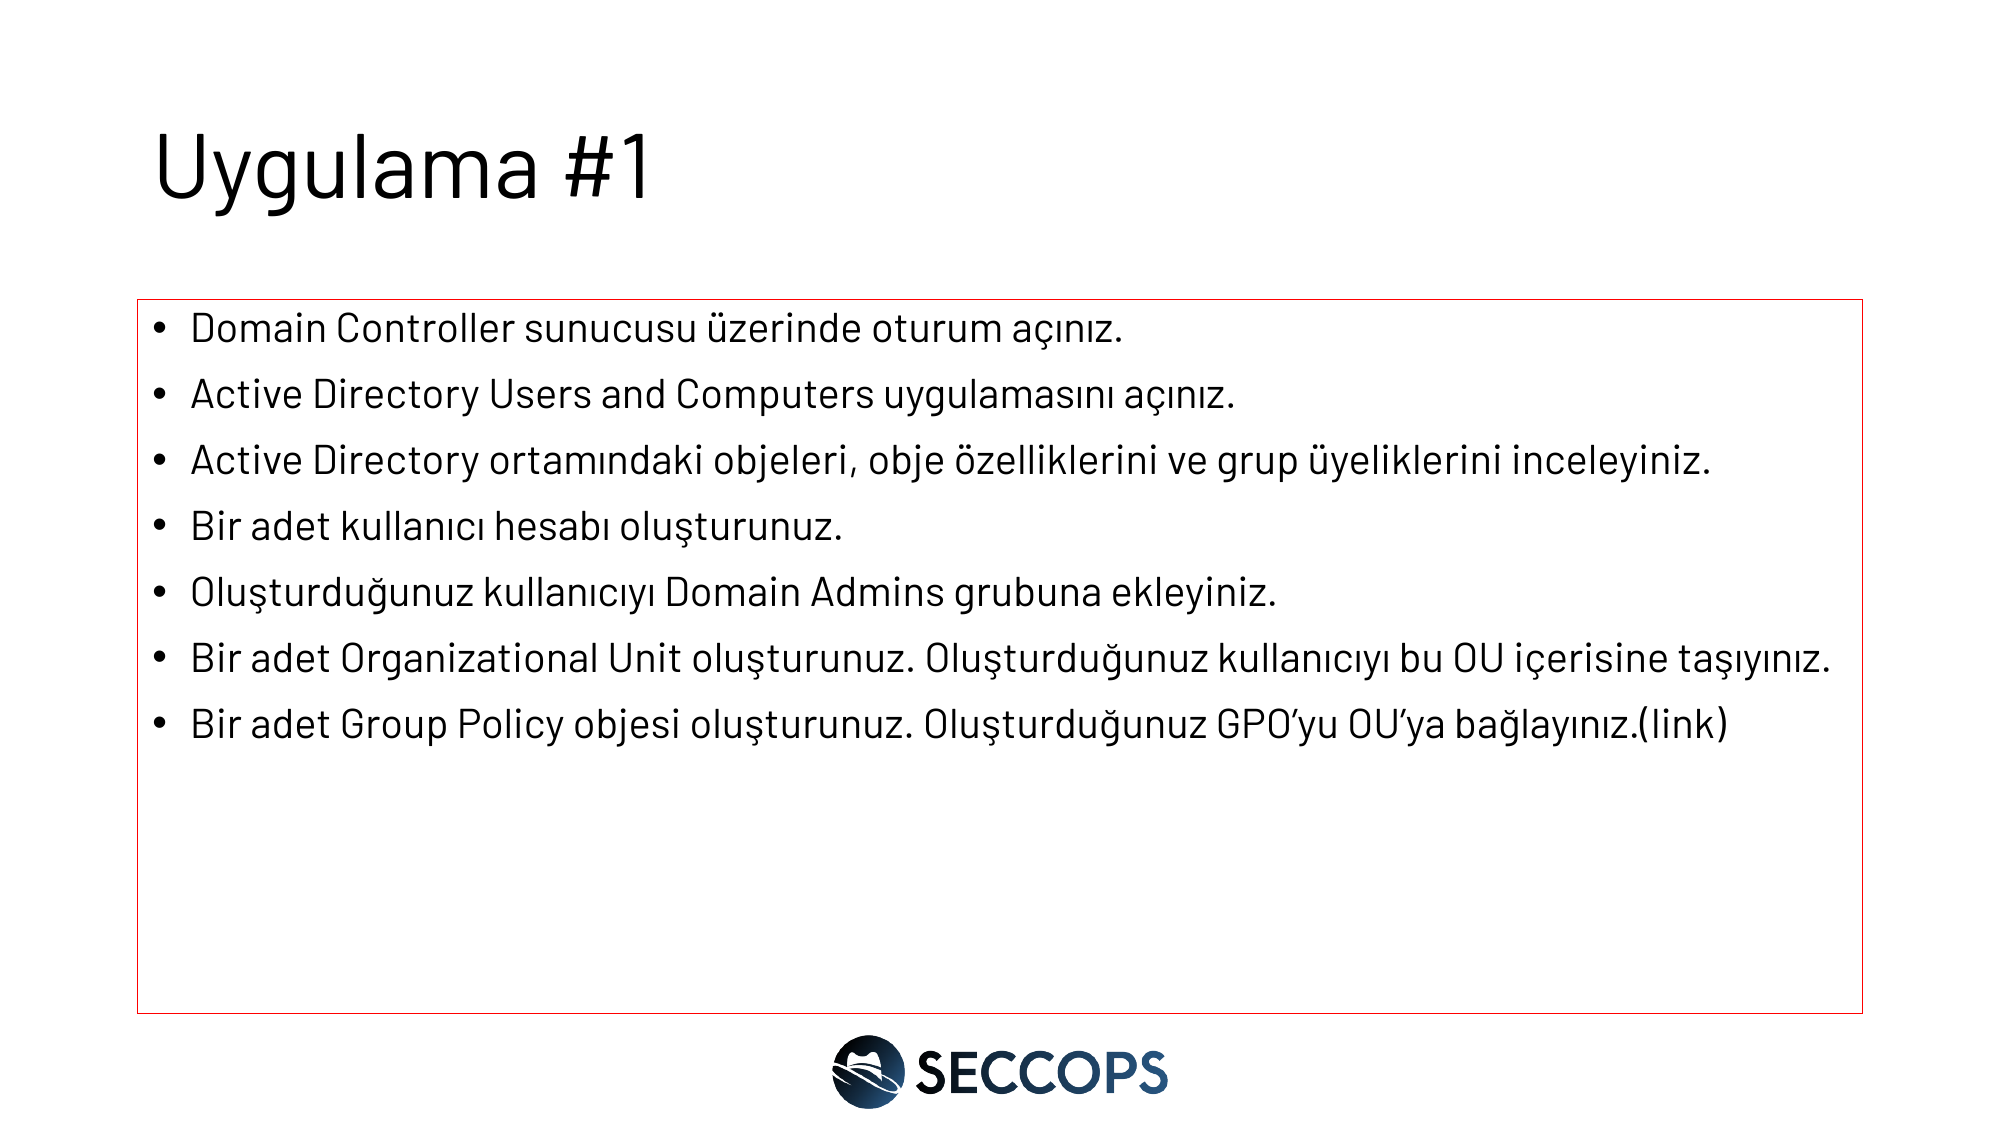

# Uygulama #1
Domain Controller sunucusu üzerinde oturum açınız.
Active Directory Users and Computers uygulamasını açınız.
Active Directory ortamındaki objeleri, obje özelliklerini ve grup üyeliklerini inceleyiniz.
Bir adet kullanıcı hesabı oluşturunuz.
Oluşturduğunuz kullanıcıyı Domain Admins grubuna ekleyiniz.
Bir adet Organizational Unit oluşturunuz. Oluşturduğunuz kullanıcıyı bu OU içerisine taşıyınız.
Bir adet Group Policy objesi oluşturunuz. Oluşturduğunuz GPO’yu OU’ya bağlayınız.(link)